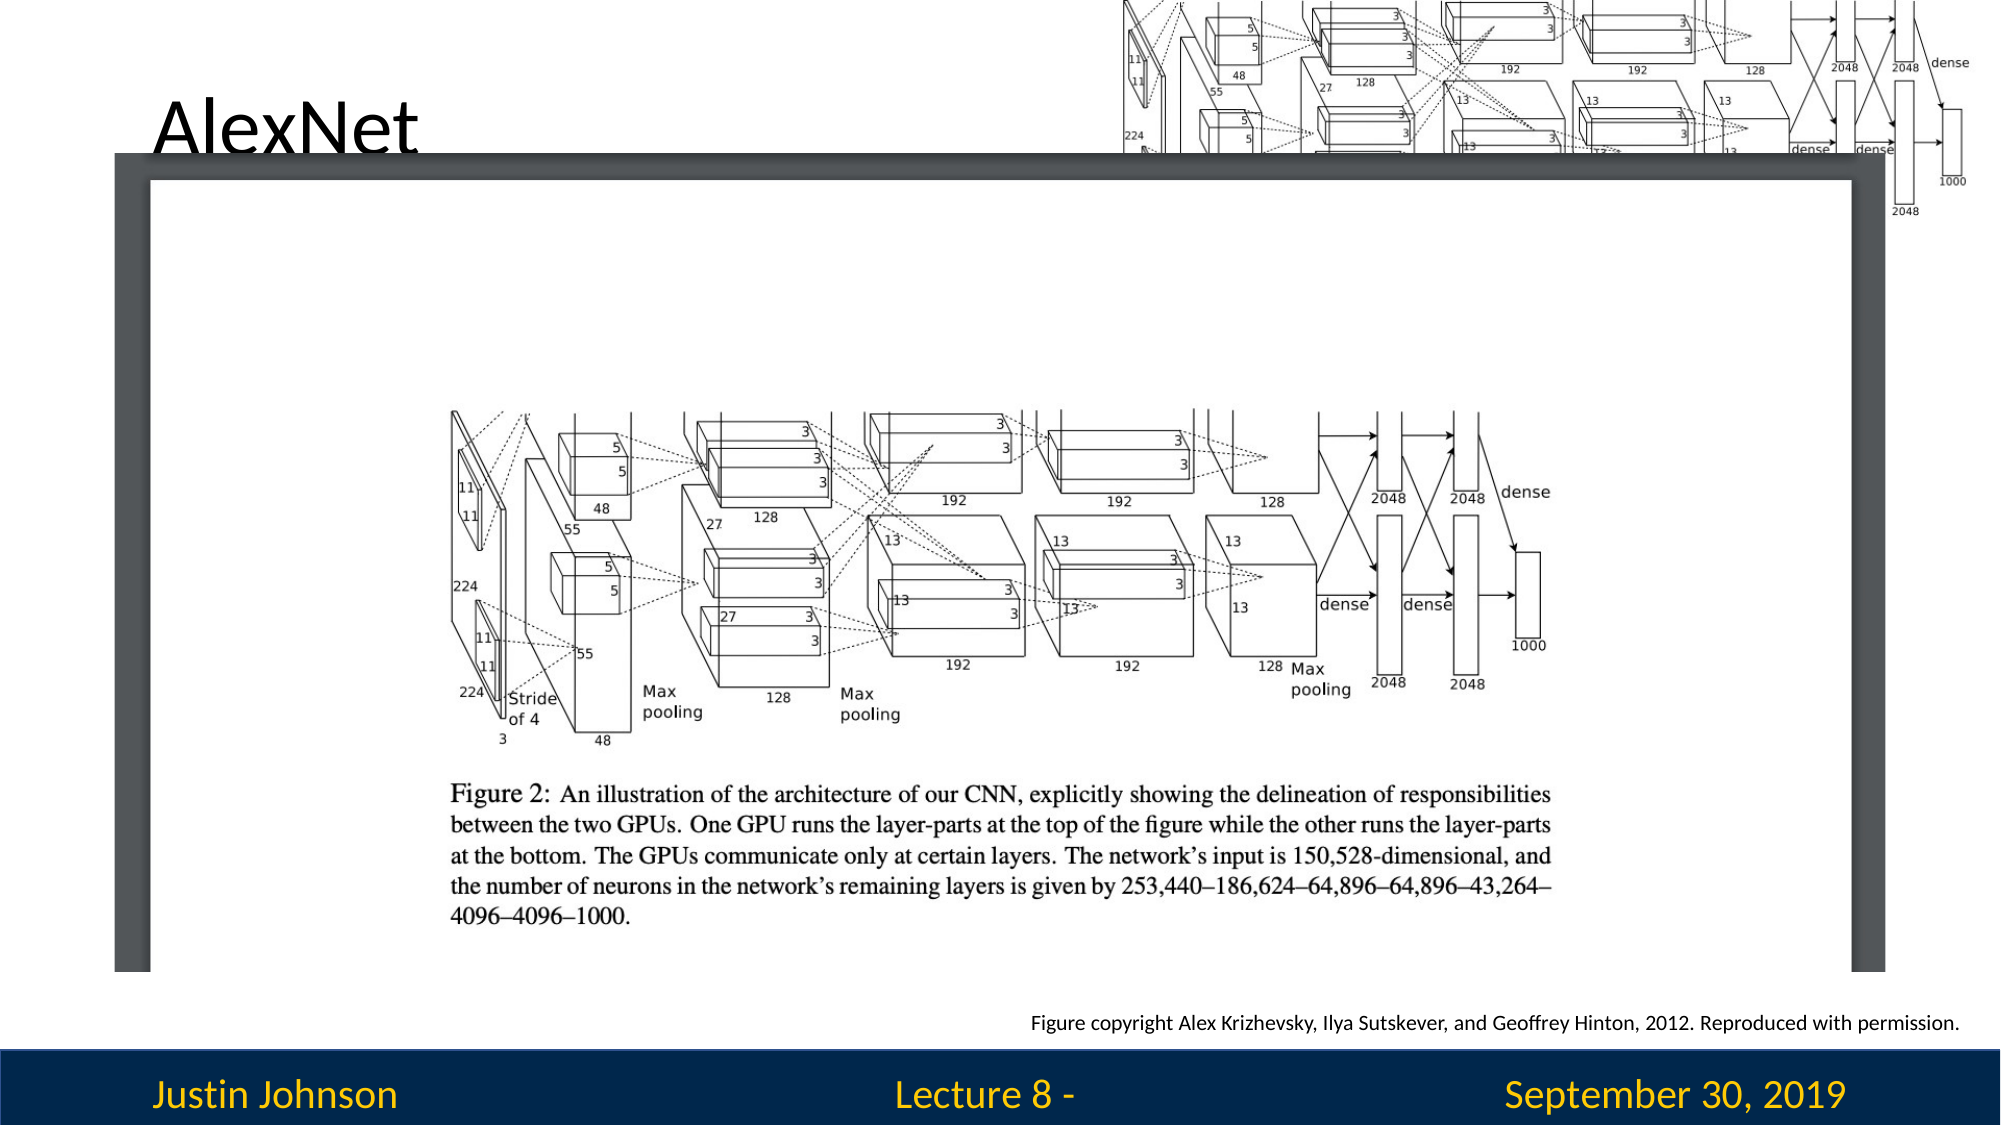

# AlexNet

Figure copyright Alex Krizhevsky, Ilya Sutskever, and Geoffrey Hinton, 2012. Reproduced with permission.
Justin Johnson
September 30, 2019
Lecture 8 - 276